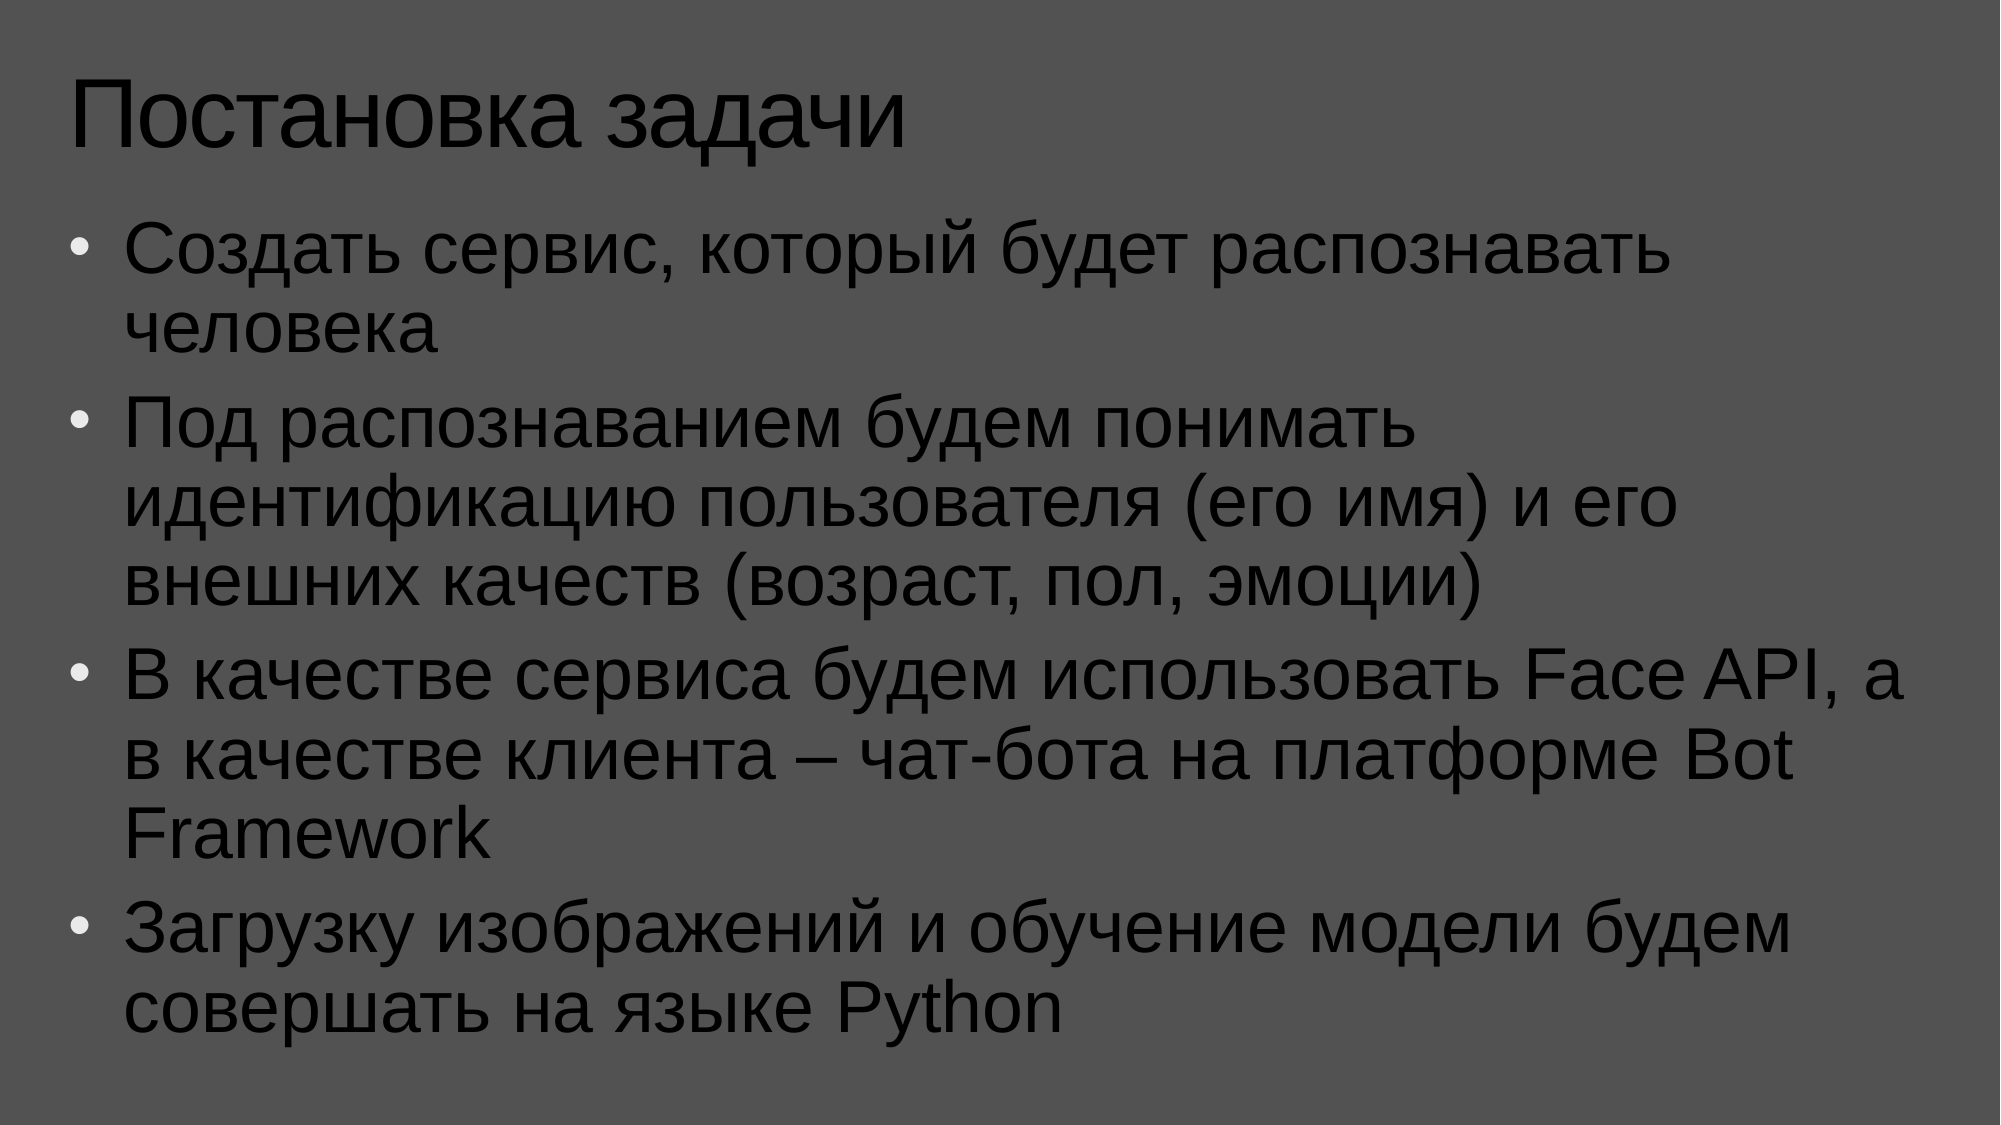

# Постановка задачи
Создать сервис, который будет распознавать человека
Под распознаванием будем понимать идентификацию пользователя (его имя) и его внешних качеств (возраст, пол, эмоции)
В качестве сервиса будем использовать Face API, а в качестве клиента – чат-бота на платформе Bot Framework
Загрузку изображений и обучение модели будем совершать на языке Python